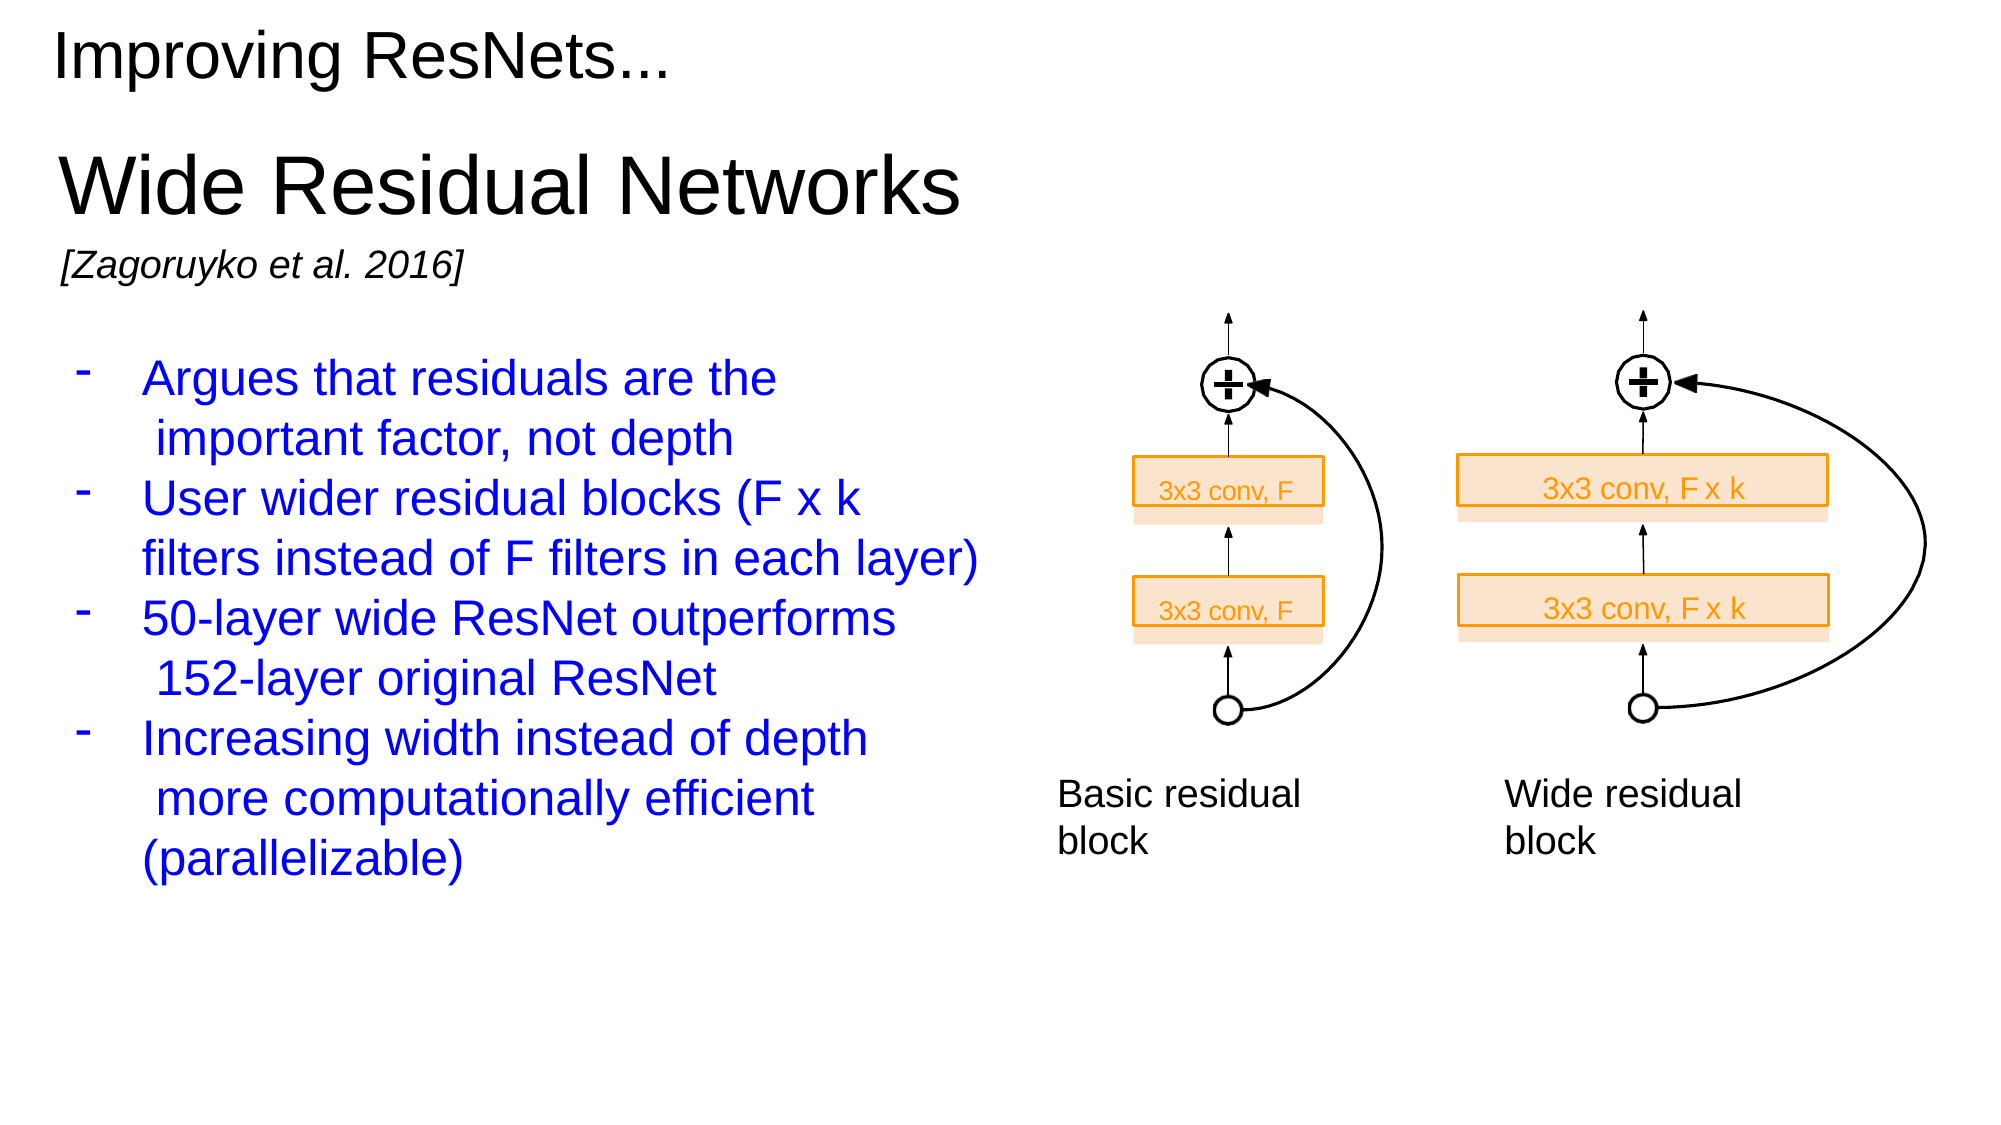

# Improving ResNets...
Wide Residual Networks
[Zagoruyko et al. 2016]

Argues that residuals are the  important factor, not depth
User wider residual blocks (F x k  filters instead of F filters in each layer)
50-layer wide ResNet outperforms  152-layer original ResNet
Increasing width instead of depth  more computationally efficient  (parallelizable)

3x3 conv, F x k

3x3 conv, F

3x3 conv, F x k

3x3 conv, F

Basic residual block
Wide residual block